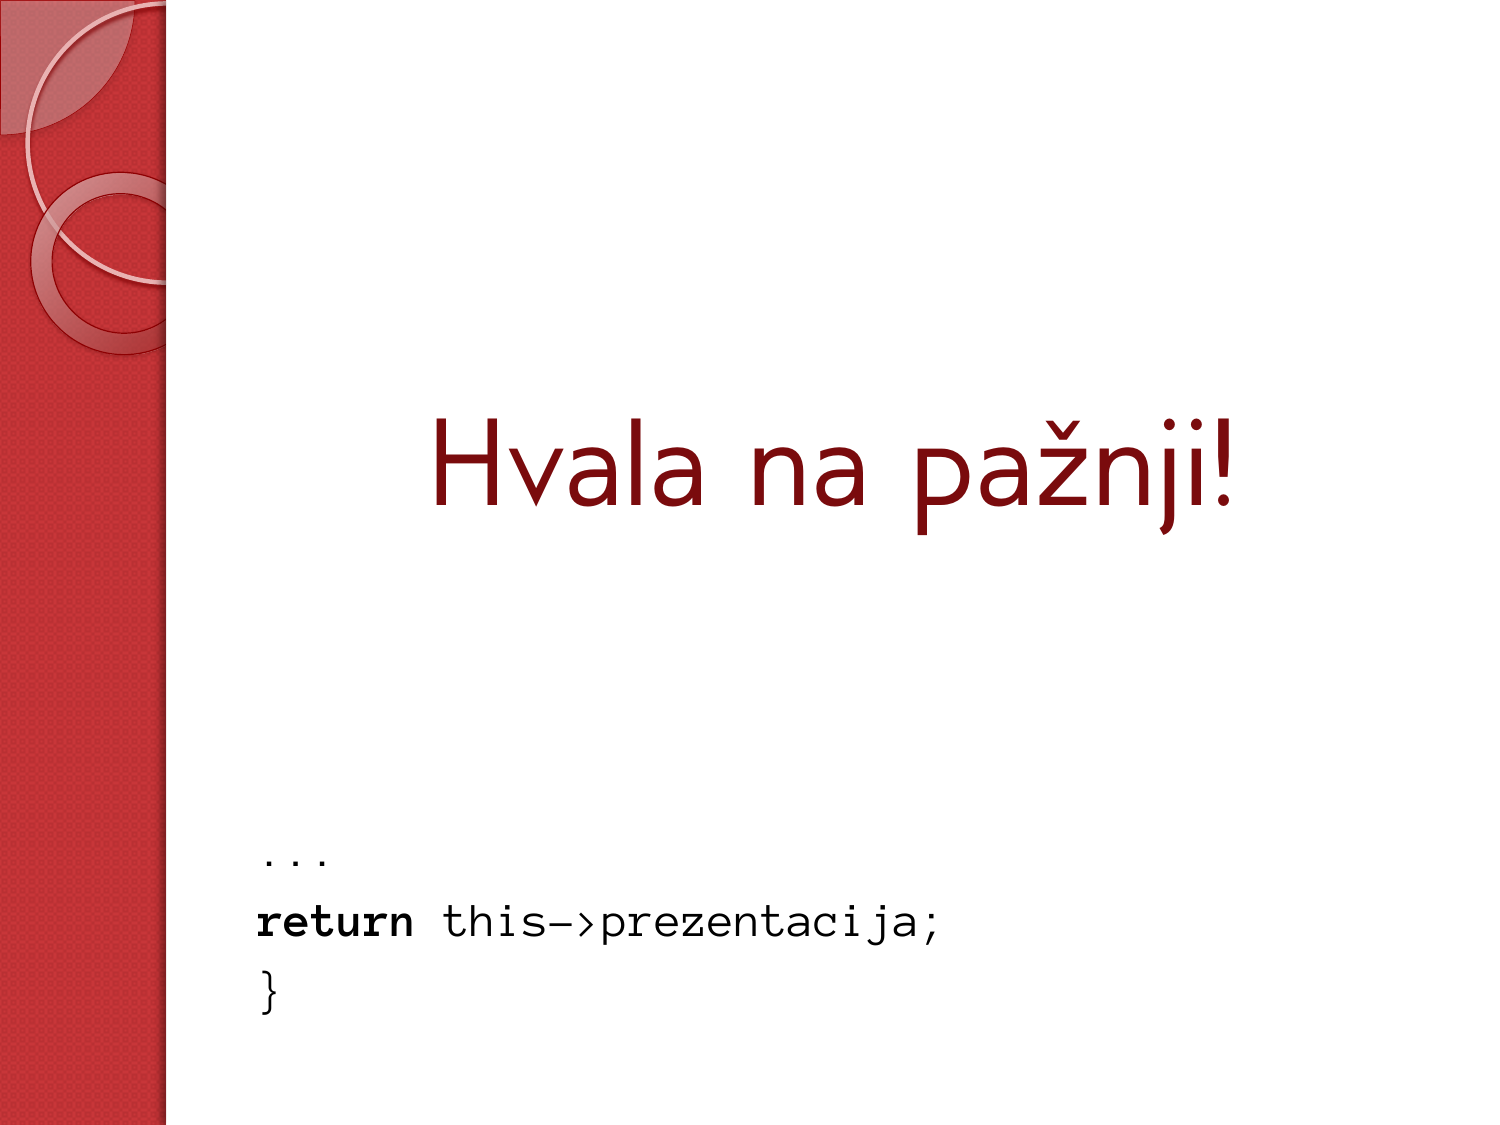

# Hvala na pažnji!
	...
	return this->prezentacija;
}